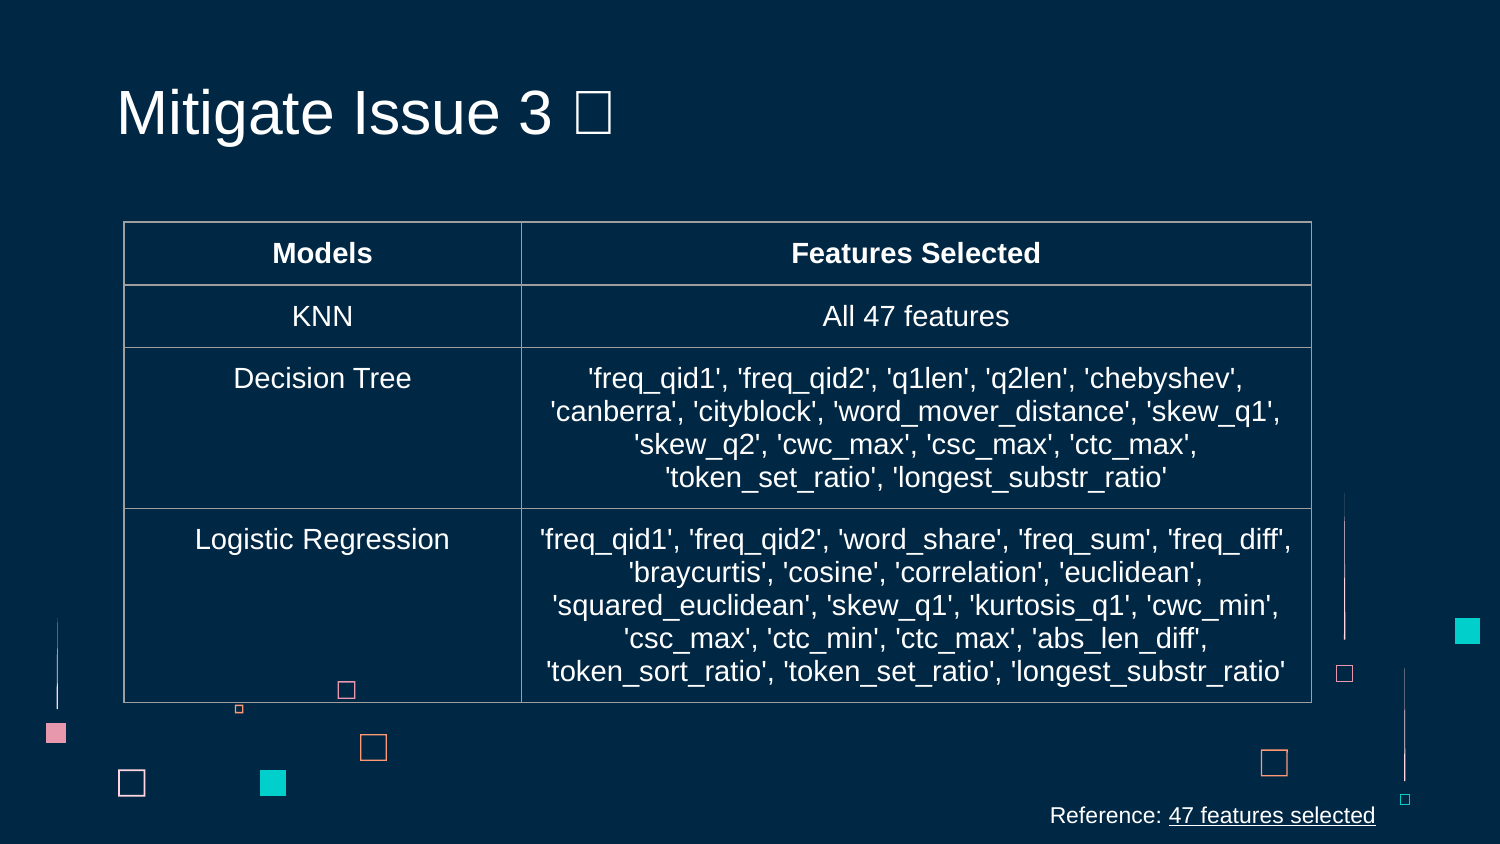

# Mitigate Issue 3 🧹
| Models | Features Selected |
| --- | --- |
| KNN | All 47 features |
| Decision Tree | 'freq\_qid1', 'freq\_qid2', 'q1len', 'q2len', 'chebyshev', 'canberra', 'cityblock', 'word\_mover\_distance', 'skew\_q1', 'skew\_q2', 'cwc\_max', 'csc\_max', 'ctc\_max', 'token\_set\_ratio', 'longest\_substr\_ratio' |
| Logistic Regression | 'freq\_qid1', 'freq\_qid2', 'word\_share', 'freq\_sum', 'freq\_diff', 'braycurtis', 'cosine', 'correlation', 'euclidean', 'squared\_euclidean', 'skew\_q1', 'kurtosis\_q1', 'cwc\_min', 'csc\_max', 'ctc\_min', 'ctc\_max', 'abs\_len\_diff', 'token\_sort\_ratio', 'token\_set\_ratio', 'longest\_substr\_ratio' |
Reference: 47 features selected